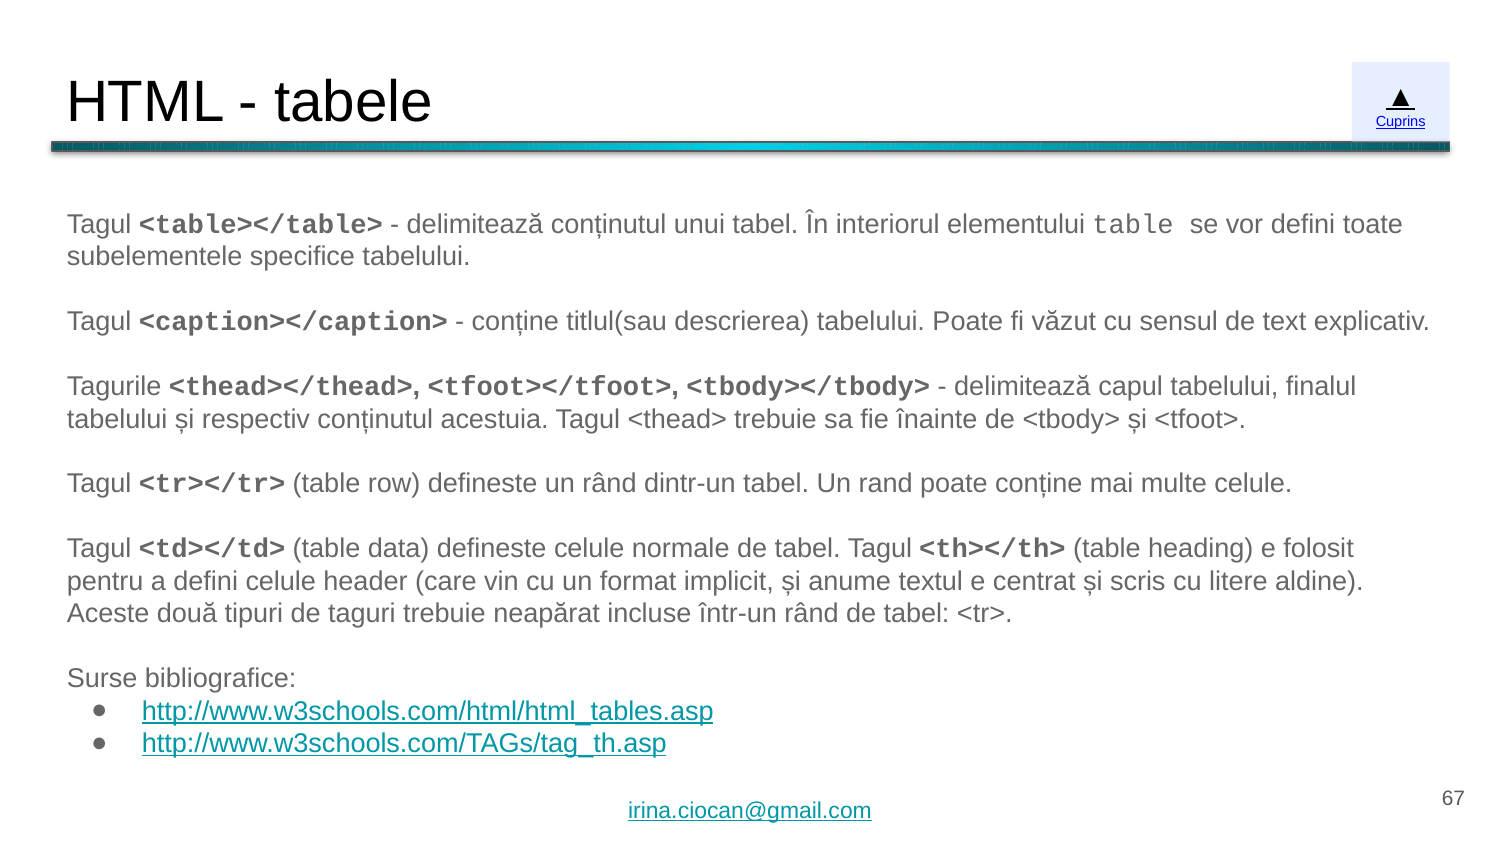

# HTML - tabele
▲
Cuprins

Tagul <table></table> - delimitează conținutul unui tabel. În interiorul elementului table se vor defini toate subelementele specifice tabelului.

Tagul <caption></caption> - conține titlul(sau descrierea) tabelului. Poate fi văzut cu sensul de text explicativ.

Tagurile <thead></thead>, <tfoot></tfoot>, <tbody></tbody> - delimitează capul tabelului, finalul tabelului și respectiv conținutul acestuia. Tagul <thead> trebuie sa fie înainte de <tbody> și <tfoot>.

Tagul <tr></tr> (table row) defineste un rând dintr-un tabel. Un rand poate conține mai multe celule.

Tagul <td></td> (table data) defineste celule normale de tabel. Tagul <th></th> (table heading) e folosit pentru a defini celule header (care vin cu un format implicit, și anume textul e centrat și scris cu litere aldine). Aceste două tipuri de taguri trebuie neapărat incluse într-un rând de tabel: <tr>.

Surse bibliografice:
http://www.w3schools.com/html/html_tables.asp
http://www.w3schools.com/TAGs/tag_th.asp

67
irina.ciocan@gmail.com